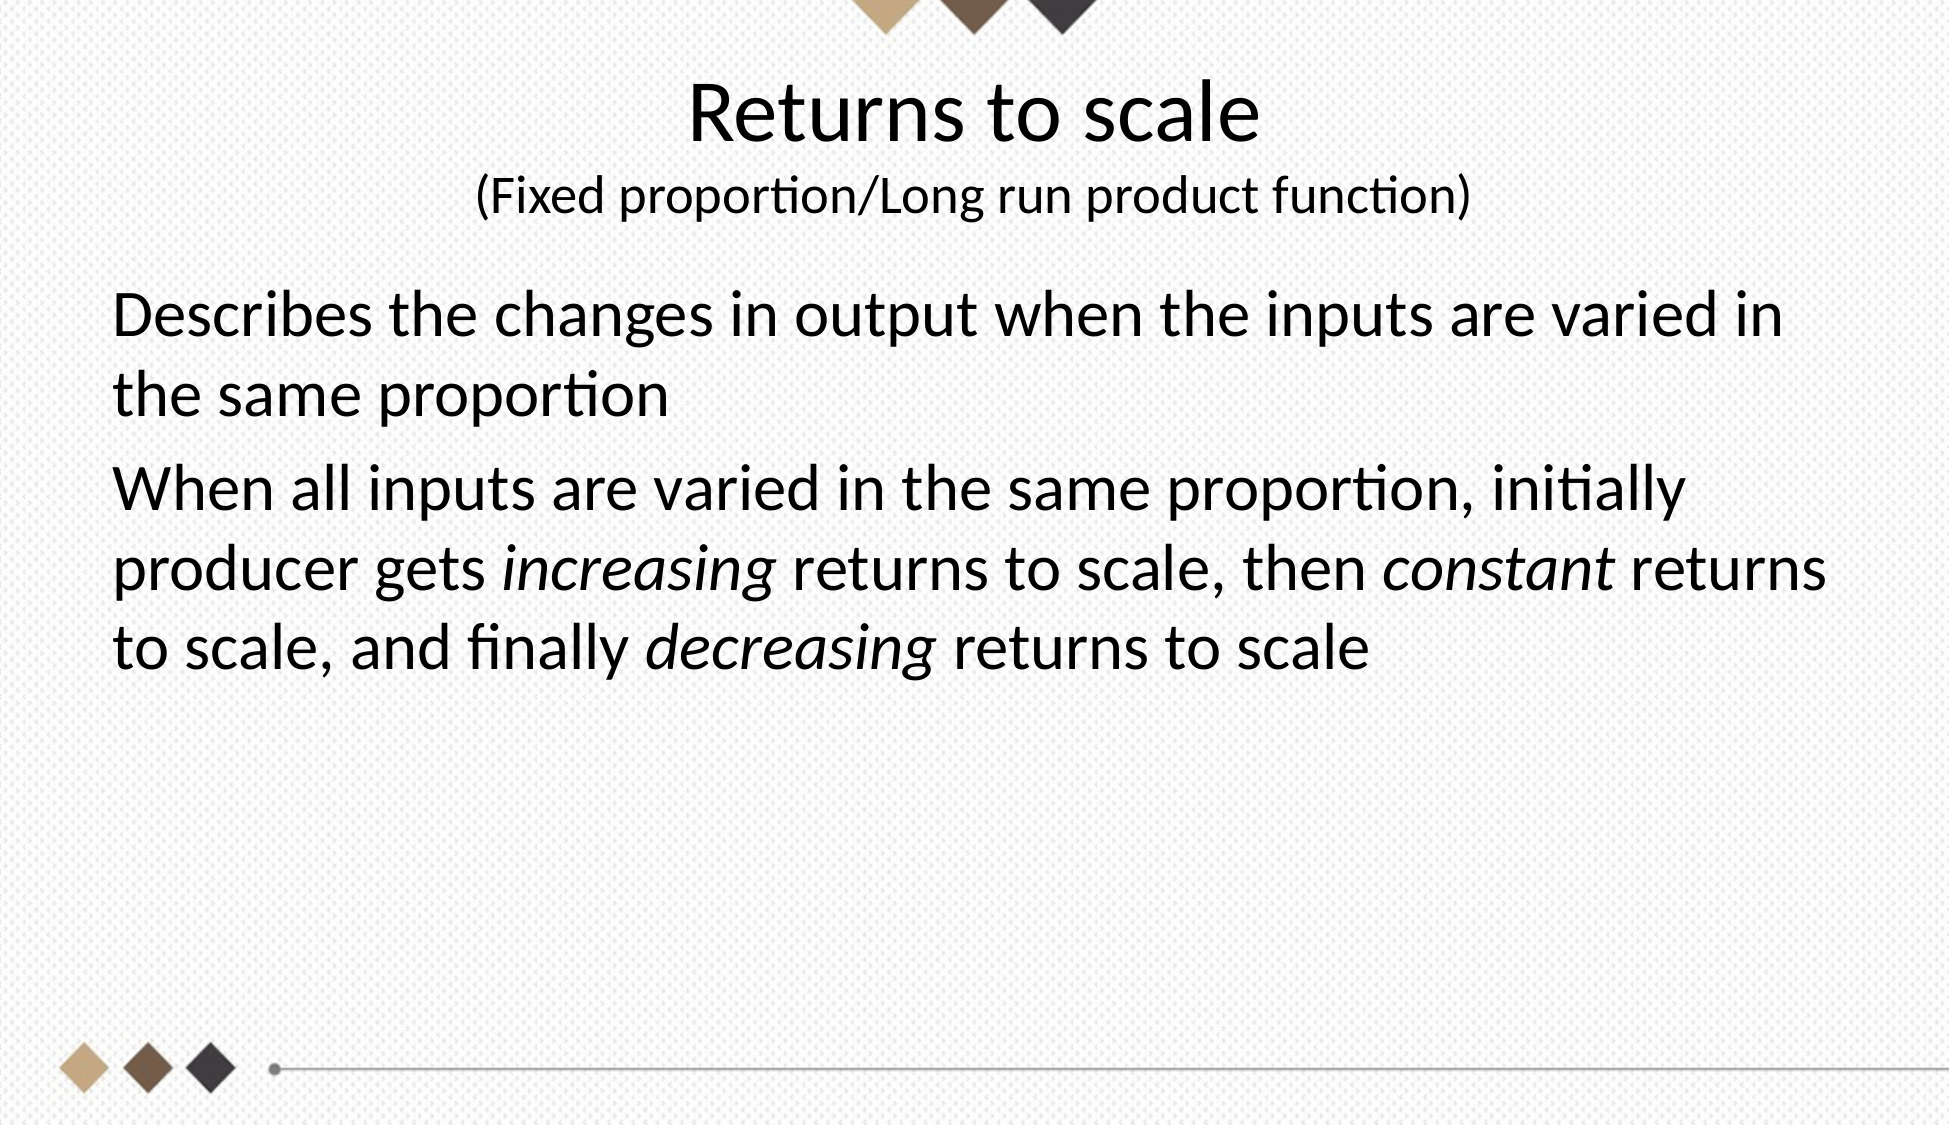

# Returns to scale (Fixed proportion/Long run product function)
Describes the changes in output when the inputs are varied in the same proportion
When all inputs are varied in the same proportion, initially producer gets increasing returns to scale, then constant returns to scale, and finally decreasing returns to scale